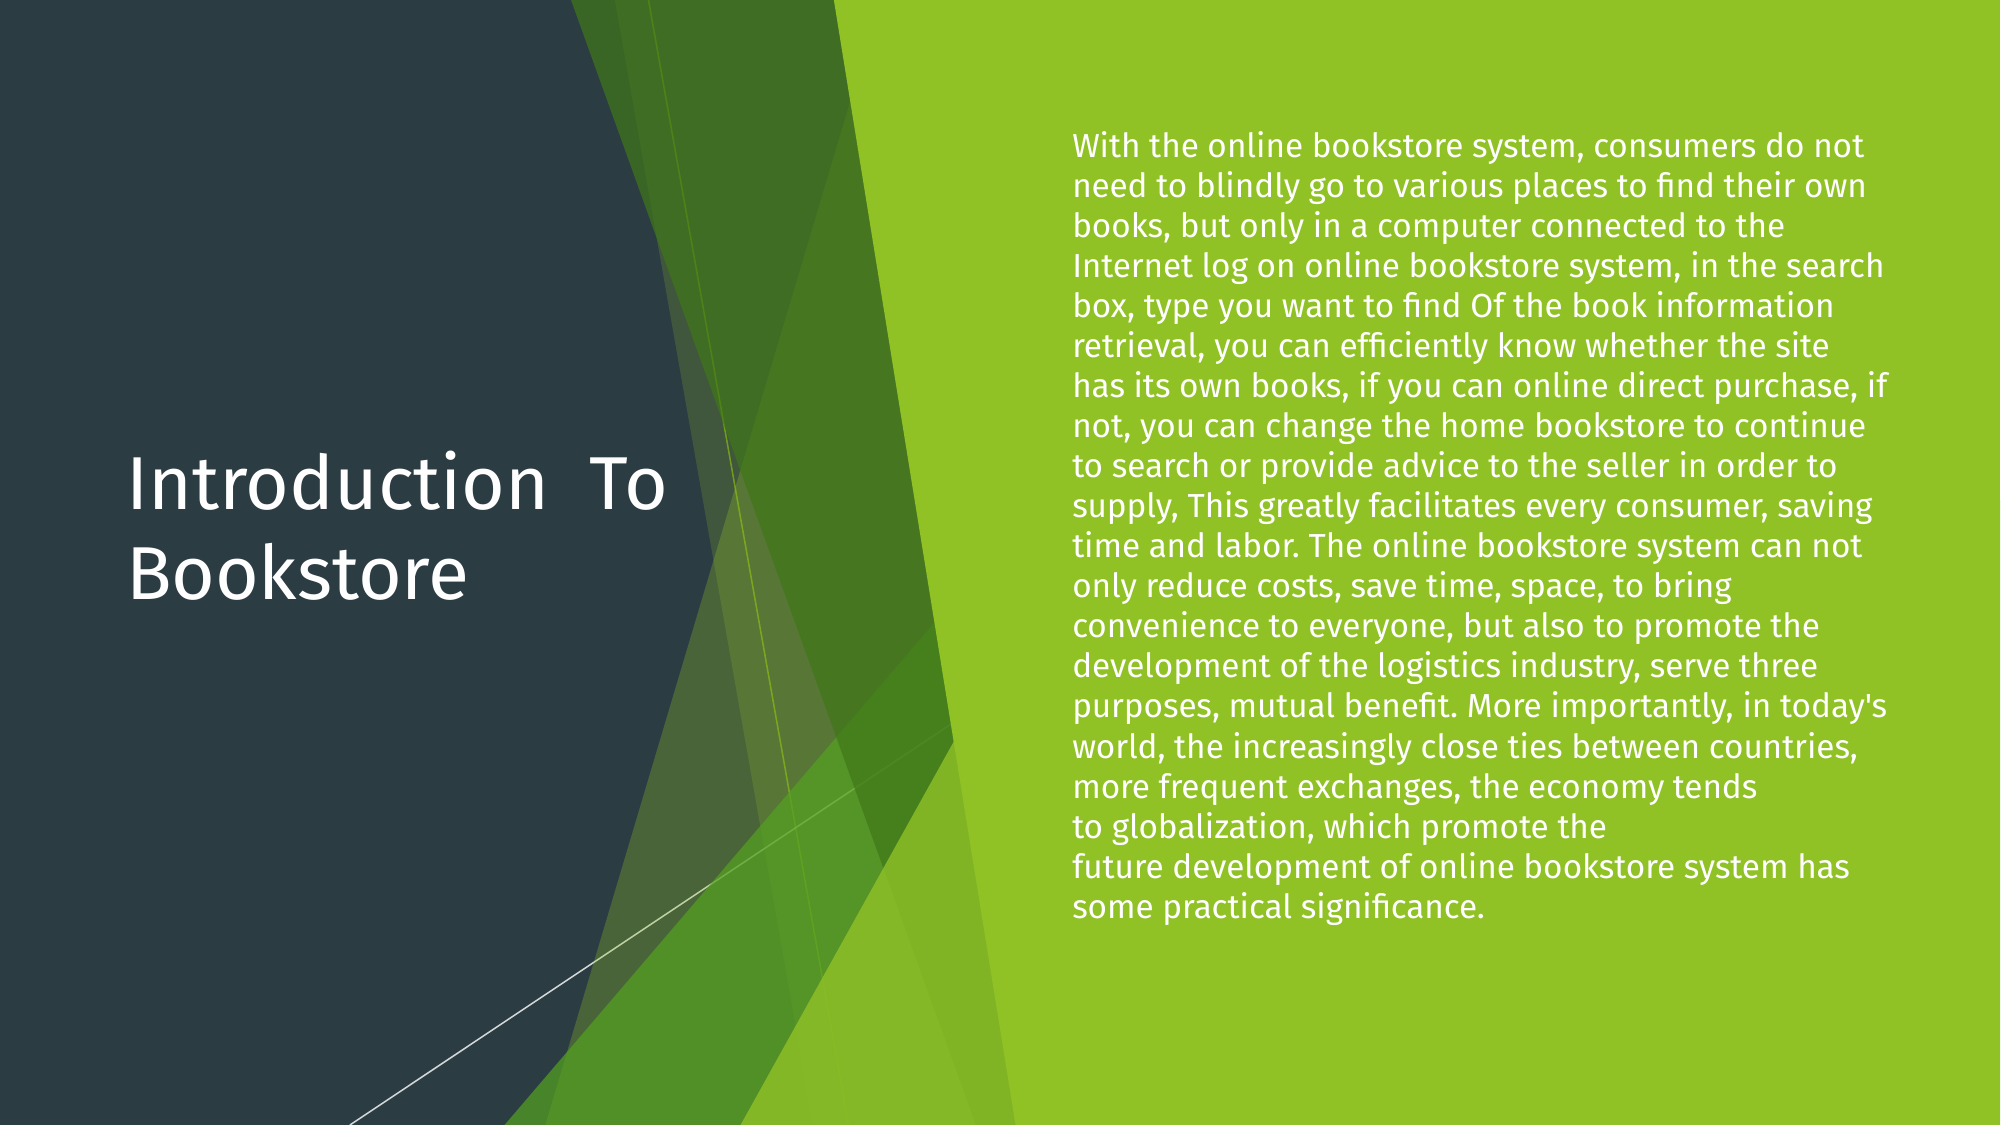

# Introduction  To  Bookstore
With the online bookstore system, consumers do not need to blindly go to various places to find their own books, but only in a computer connected to the Internet log on online bookstore system, in the search box, type you want to find Of the book information retrieval, you can efficiently know whether the site has its own books, if you can online direct purchase, if not, you can change the home bookstore to continue to search or provide advice to the seller in order to supply, This greatly facilitates every consumer, saving time and labor. The online bookstore system can not only reduce costs, save time, space, to bring convenience to everyone, but also to promote the development of the logistics industry, serve three purposes, mutual benefit. More importantly, in today's world, the increasingly close ties between countries, more frequent exchanges, the economy tends to globalization, which promote the future development of online bookstore system has some practical significance.